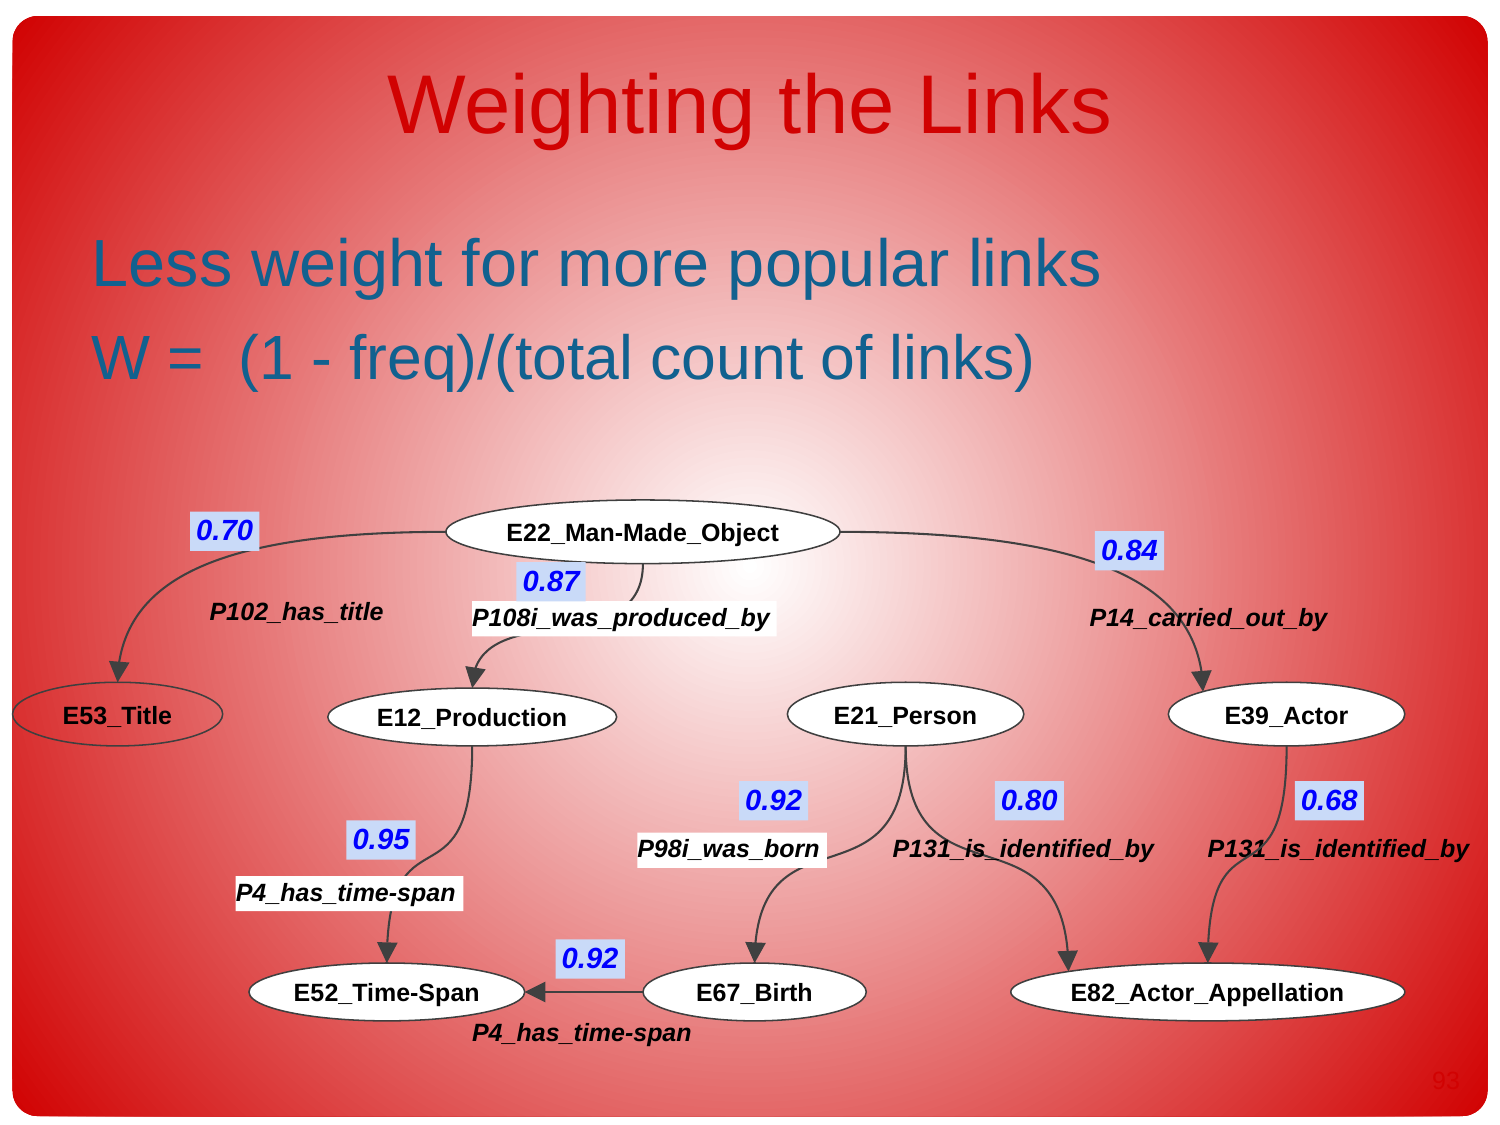

# Weighting the Links
Less weight for more popular links
W =  (1 - freq)/(total count of links)
E22_Man-Made_Object
P102_has_title
P108i_was_produced_by
P14_carried_out_by
E53_Title
E21_Person
E39_Actor
E12_Production
P98i_was_born
P131_is_identified_by
P131_is_identified_by
P4_has_time-span
E82_Actor_Appellation
E52_Time-Span
E67_Birth
P4_has_time-span
0.70
0.84
0.87
0.92
0.80
0.68
0.95
0.92
93